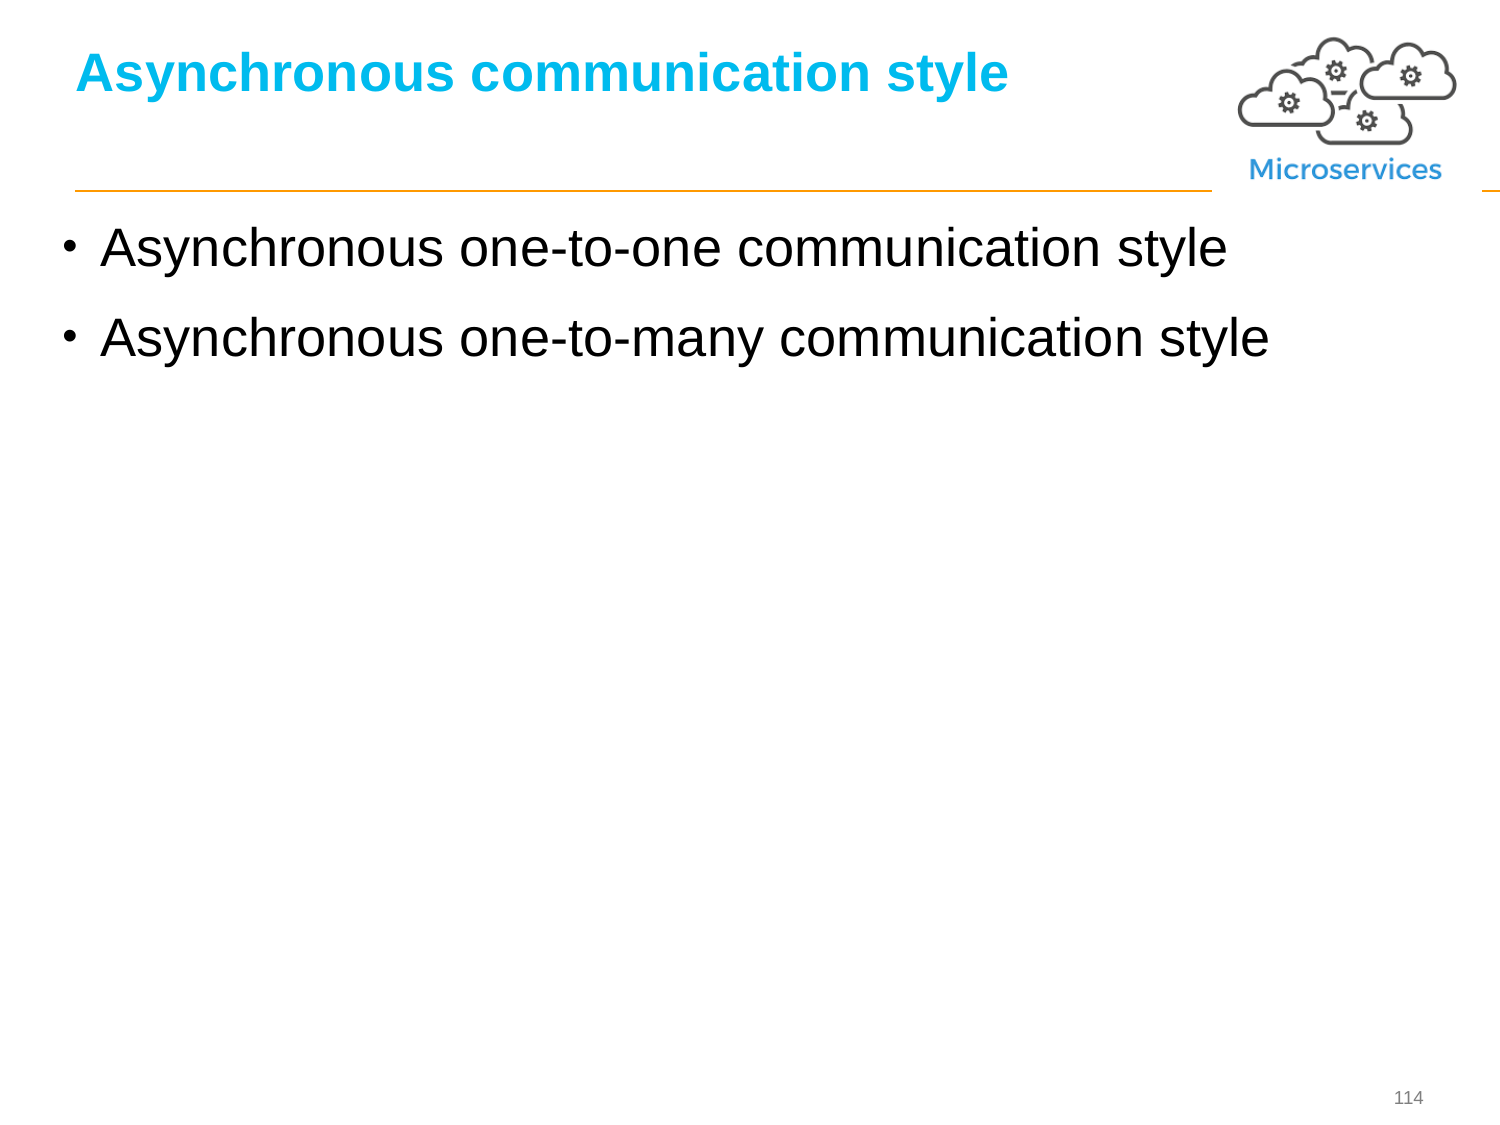

# Asynchronous communication style
Asynchronous one-to-one communication style
Asynchronous one-to-many communication style